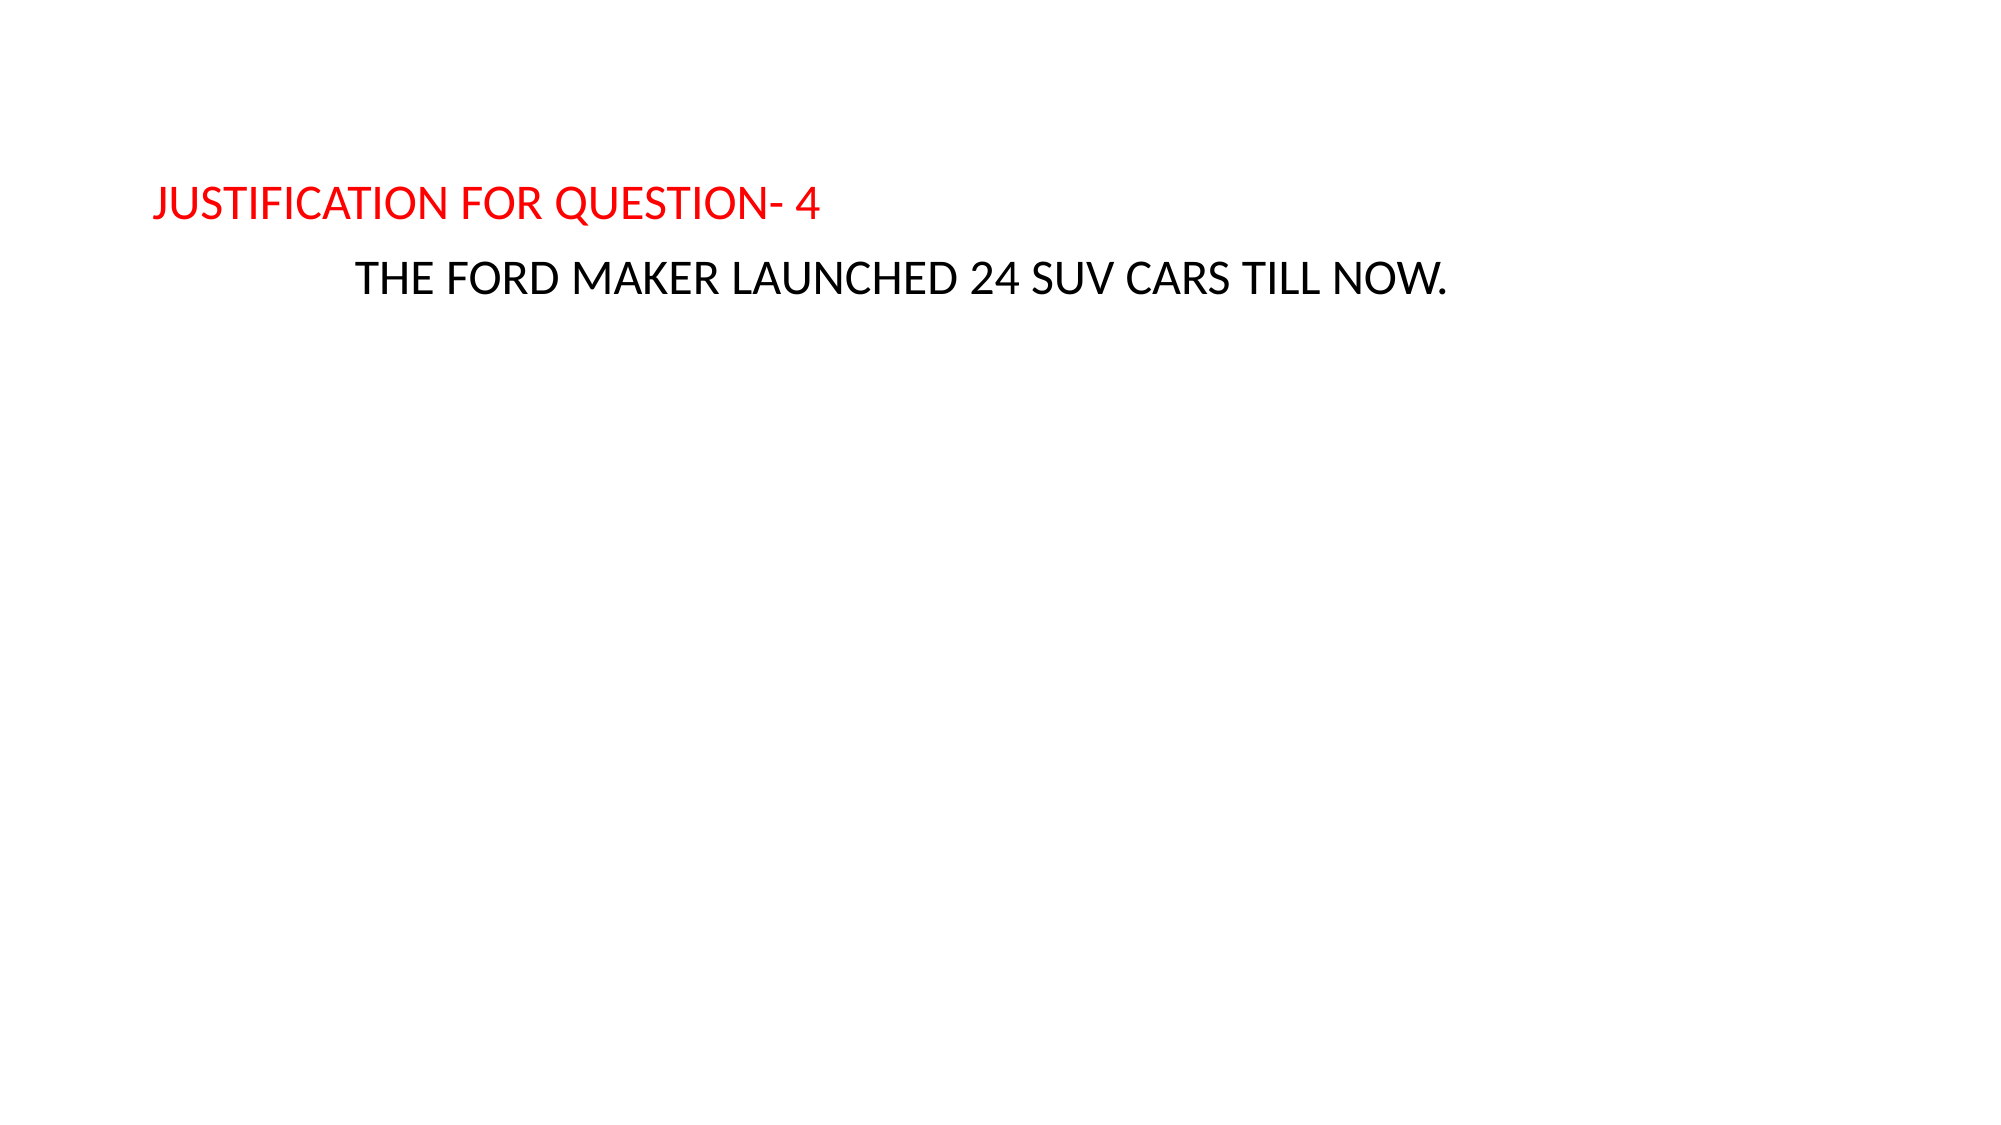

JUSTIFICATION FOR QUESTION- 4
                  THE FORD MAKER LAUNCHED 24 SUV CARS TILL NOW.